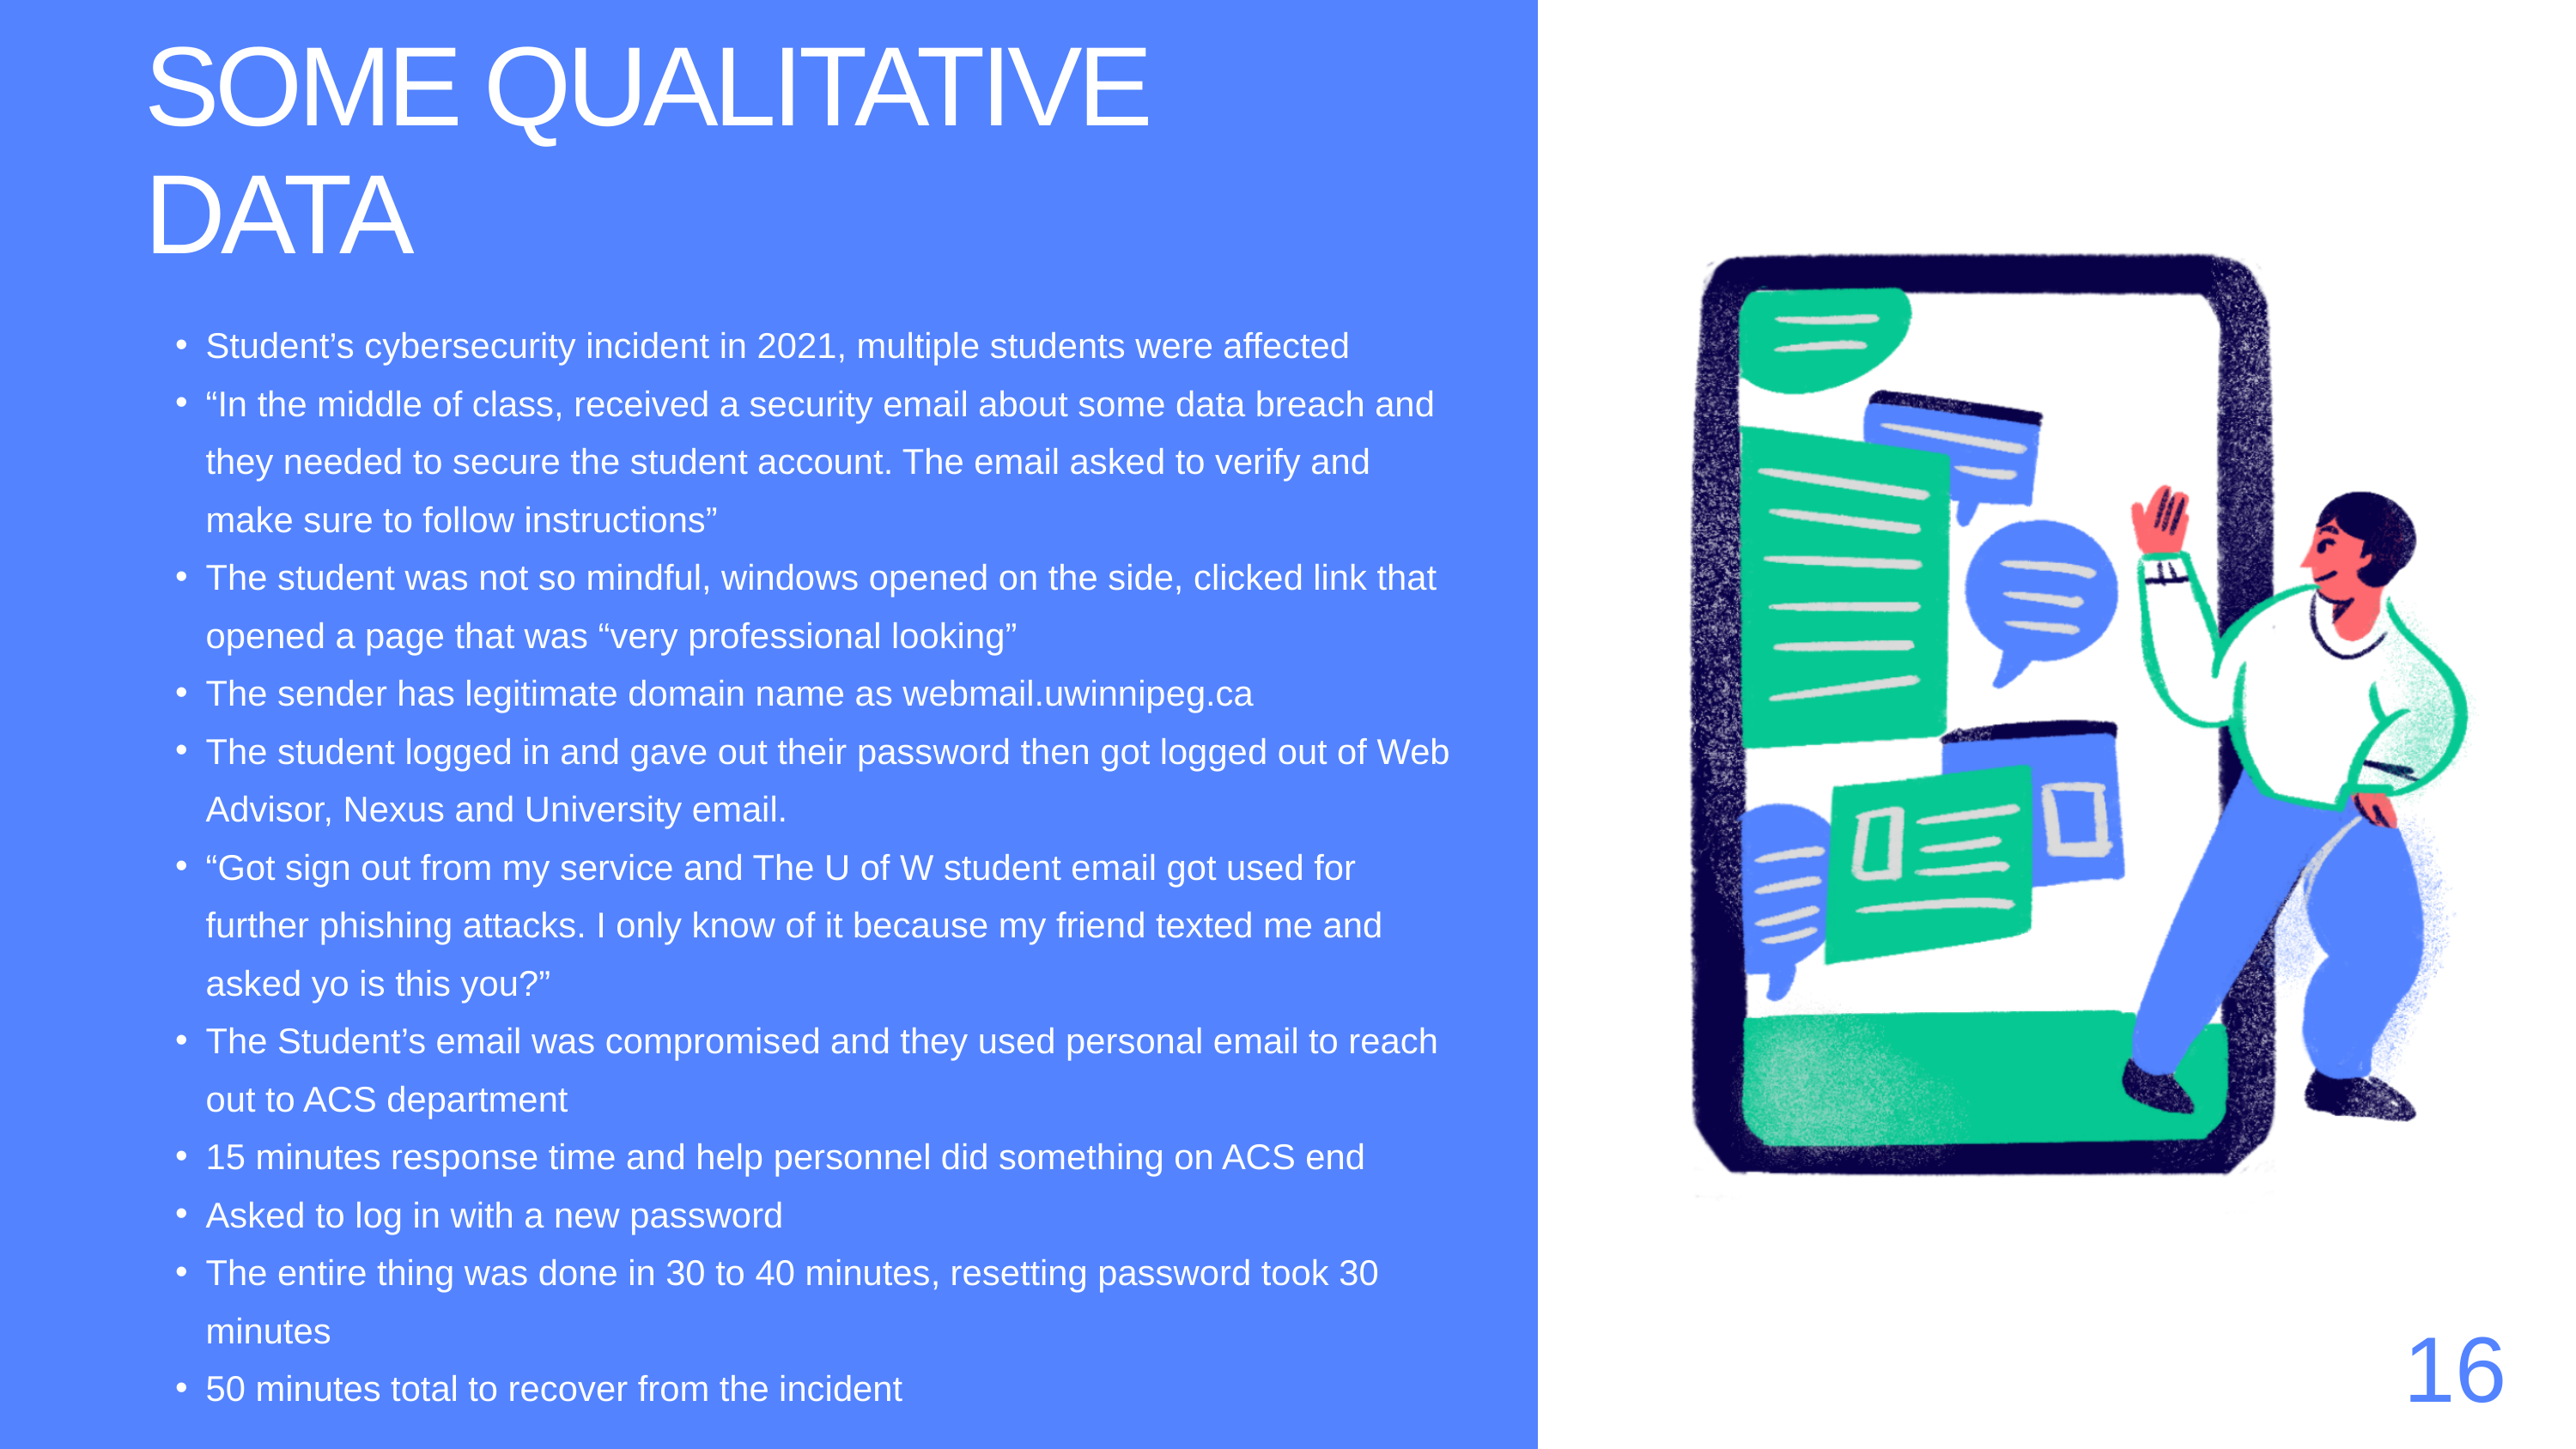

SOME QUALITATIVE DATA

Student’s cybersecurity incident in 2021, multiple students were affected
“In the middle of class, received a security email about some data breach and they needed to secure the student account. The email asked to verify and make sure to follow instructions”
The student was not so mindful, windows opened on the side, clicked link that opened a page that was “very professional looking”
The sender has legitimate domain name as webmail.uwinnipeg.ca
The student logged in and gave out their password then got logged out of Web Advisor, Nexus and University email.
“Got sign out from my service and The U of W student email got used for further phishing attacks. I only know of it because my friend texted me and asked yo is this you?”
The Student’s email was compromised and they used personal email to reach out to ACS department
15 minutes response time and help personnel did something on ACS end
Asked to log in with a new password
The entire thing was done in 30 to 40 minutes, resetting password took 30 minutes
50 minutes total to recover from the incident

16